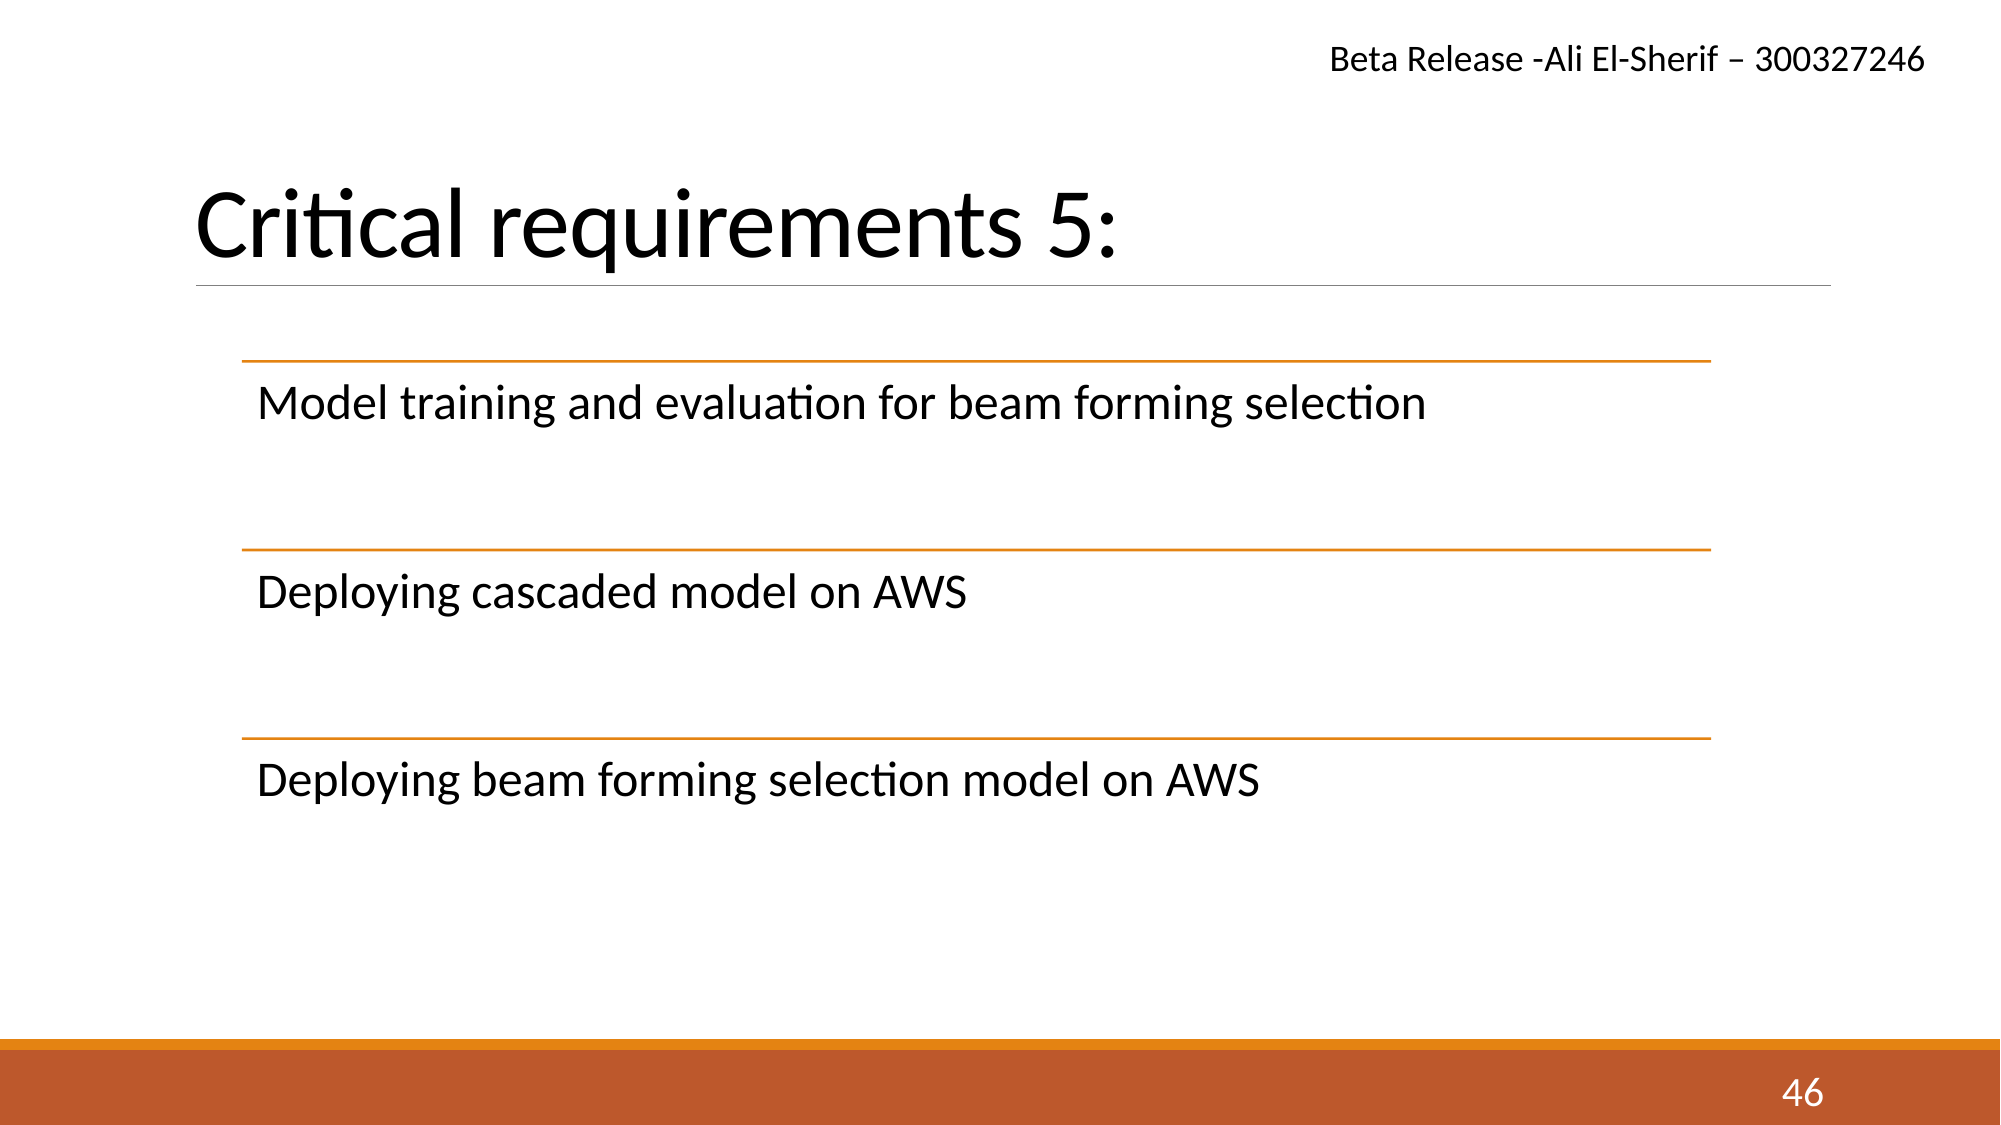

Beta Release -Ali El-Sherif – 300327246
# Critical requirements 5:
Model training and evaluation for beam forming selection
Deploying cascaded model on AWS
Deploying beam forming selection model on AWS
46